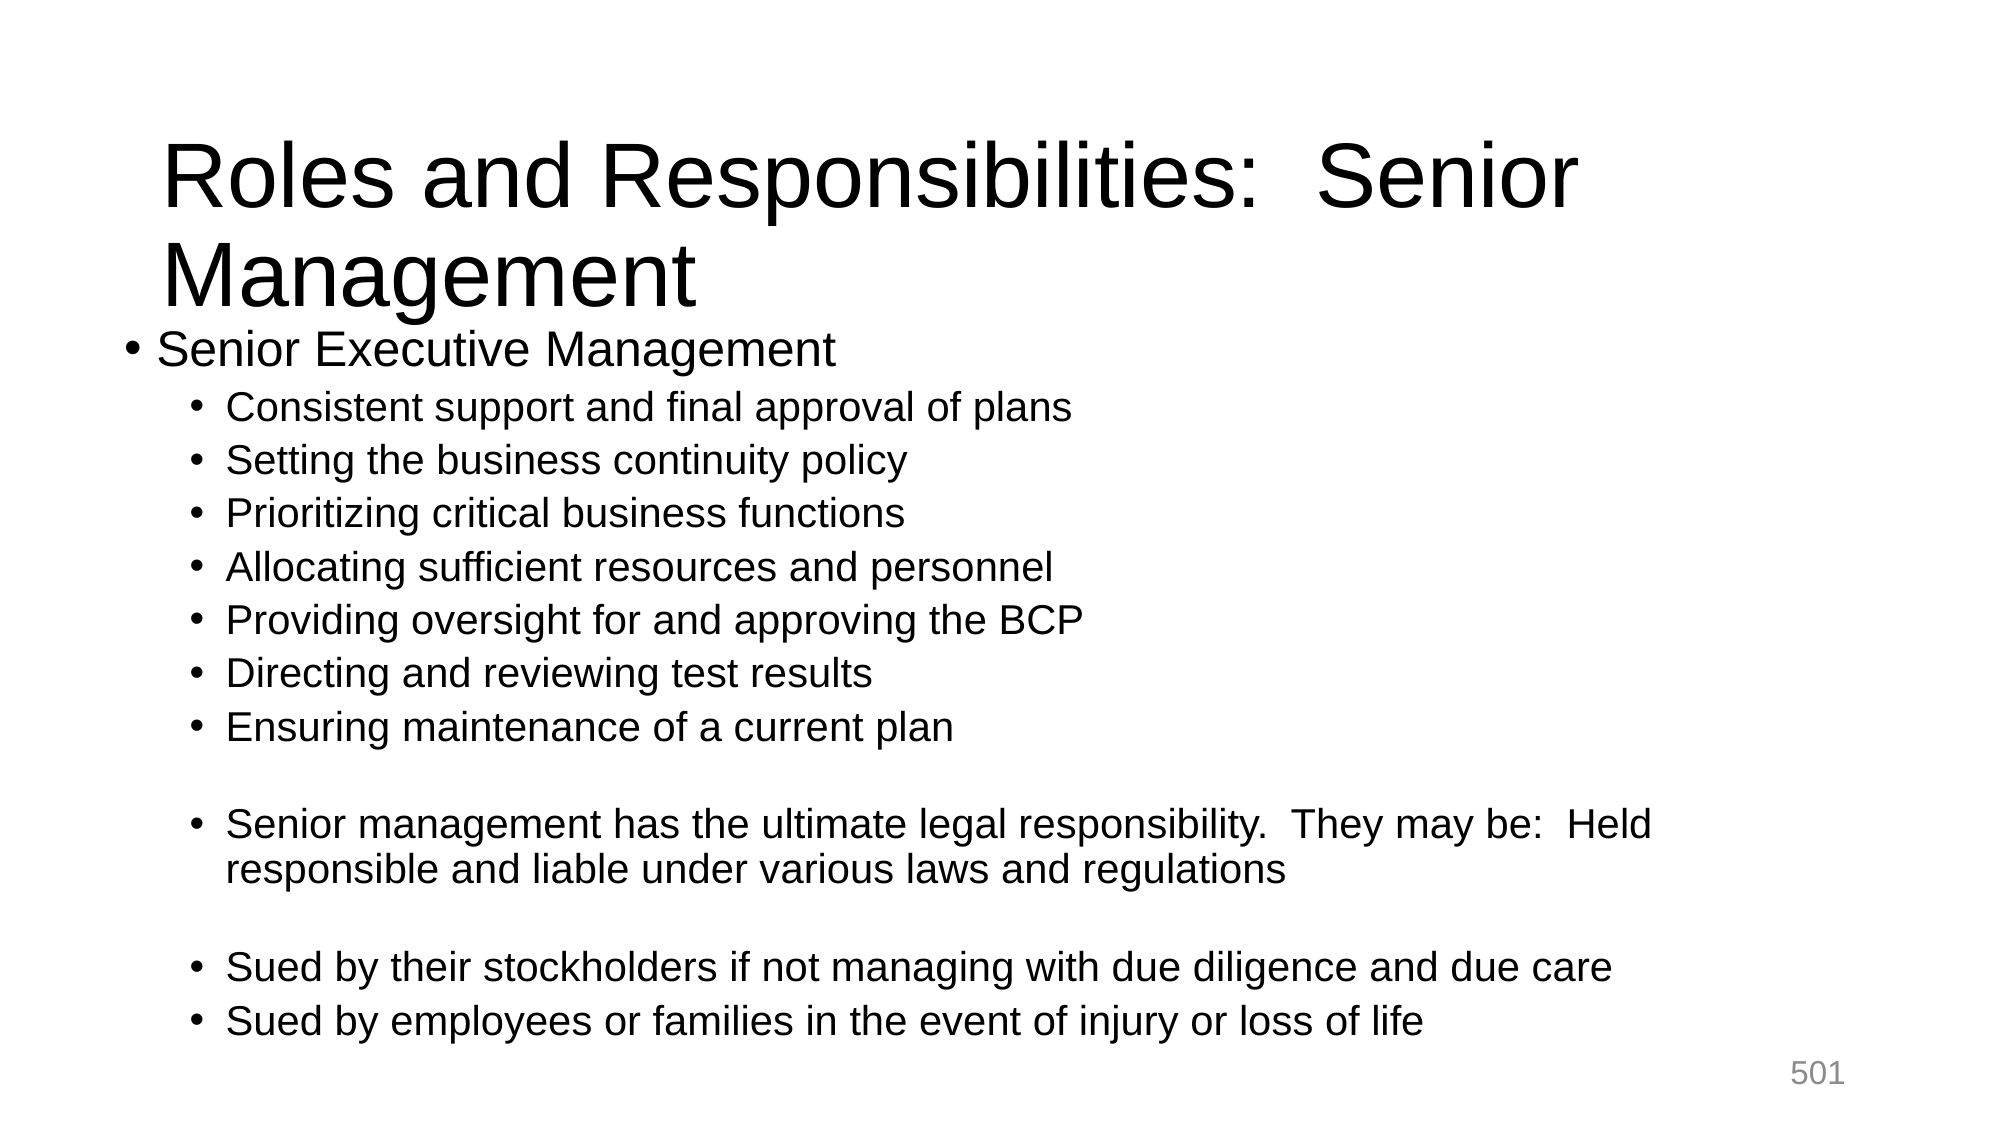

# Roles and Responsibilities:  Senior Management
Senior Executive Management
Consistent support and final approval of plans
Setting the business continuity policy
Prioritizing critical business functions
Allocating sufficient resources and personnel
Providing oversight for and approving the BCP
Directing and reviewing test results
Ensuring maintenance of a current plan
Senior management has the ultimate legal responsibility.  They may be:  Held responsible and liable under various laws and regulations
Sued by their stockholders if not managing with due diligence and due care
Sued by employees or families in the event of injury or loss of life

501